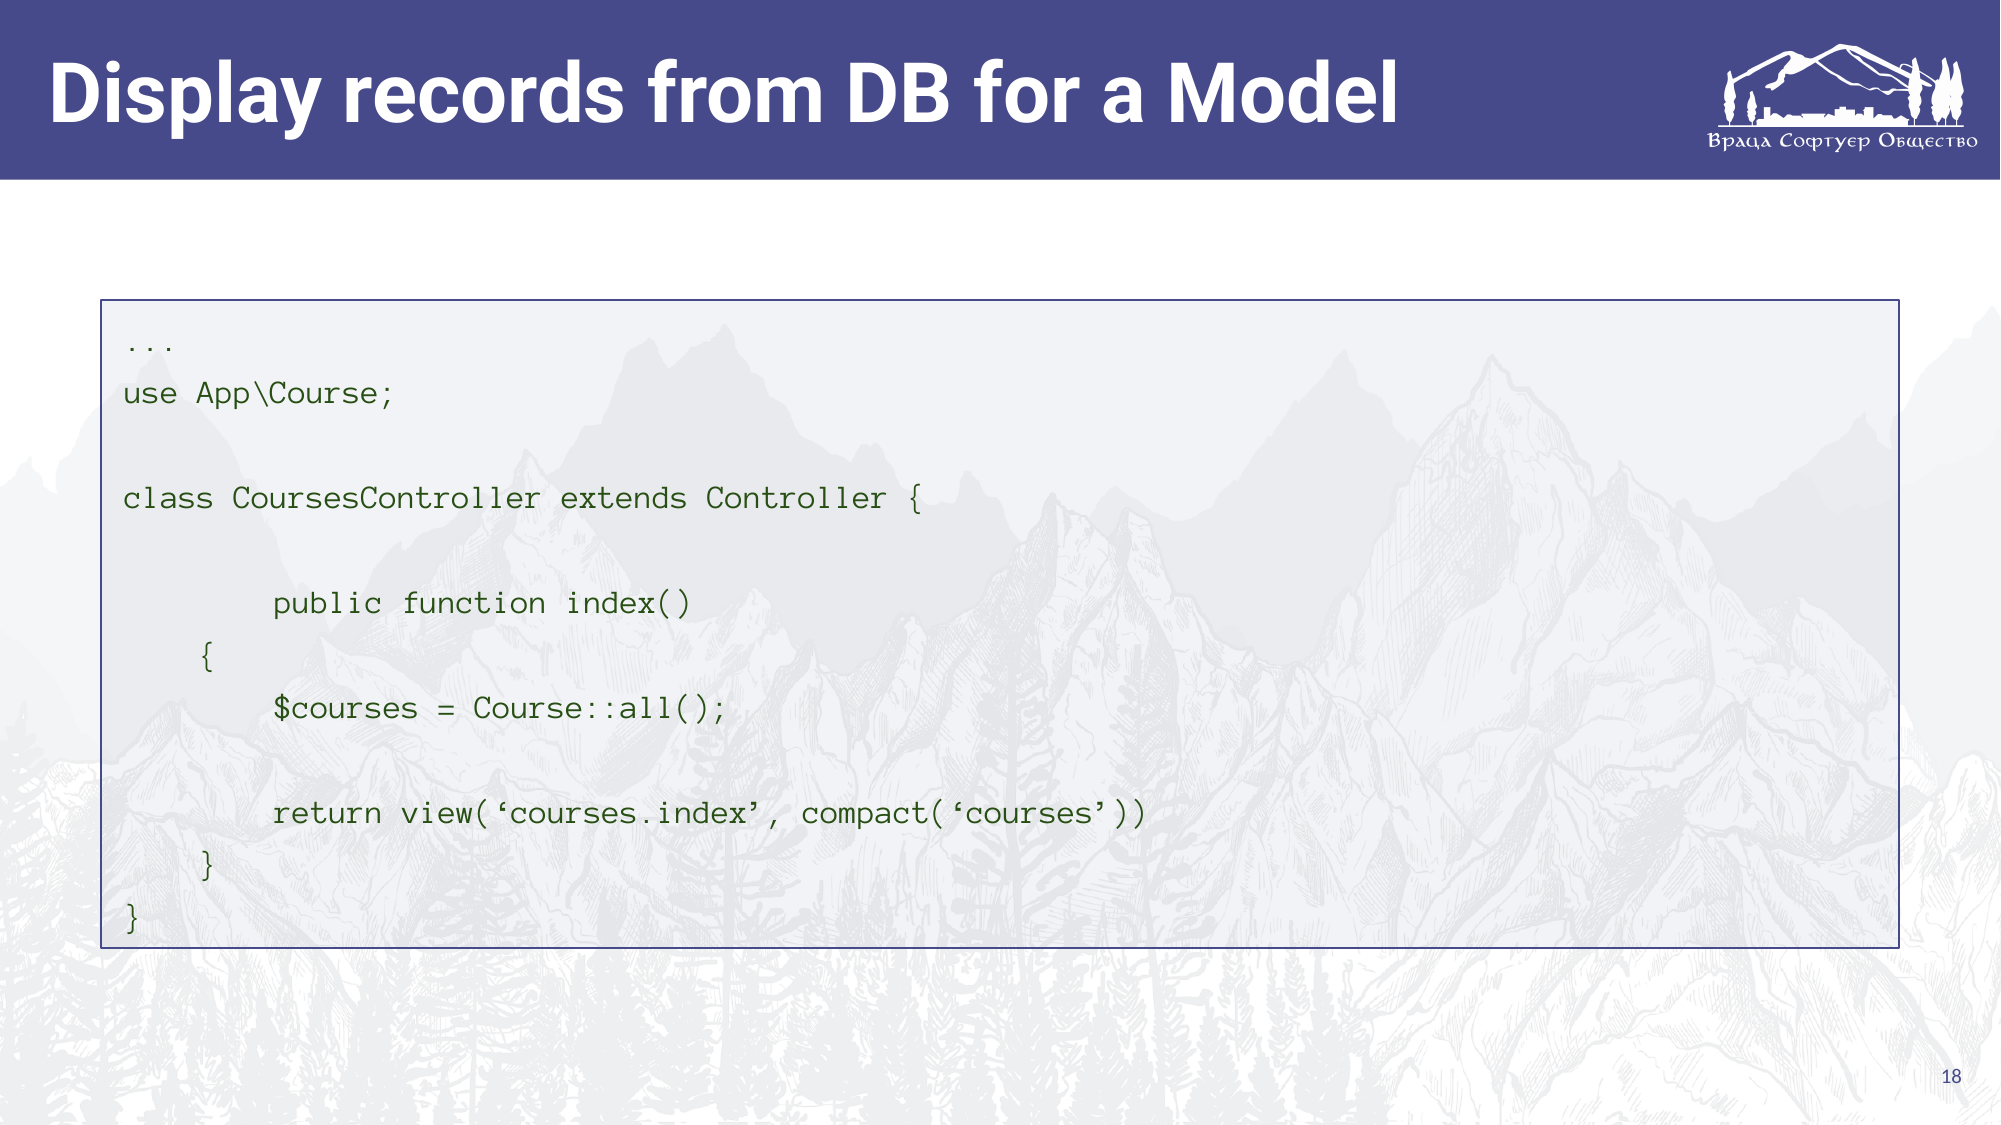

# Display records from DB for a Model
...
use App\Course;

class CoursesController extends Controller {

	public function index()
{
	$courses = Course::all();

	return view(‘courses.index’, compact(‘courses’))
}
}
18